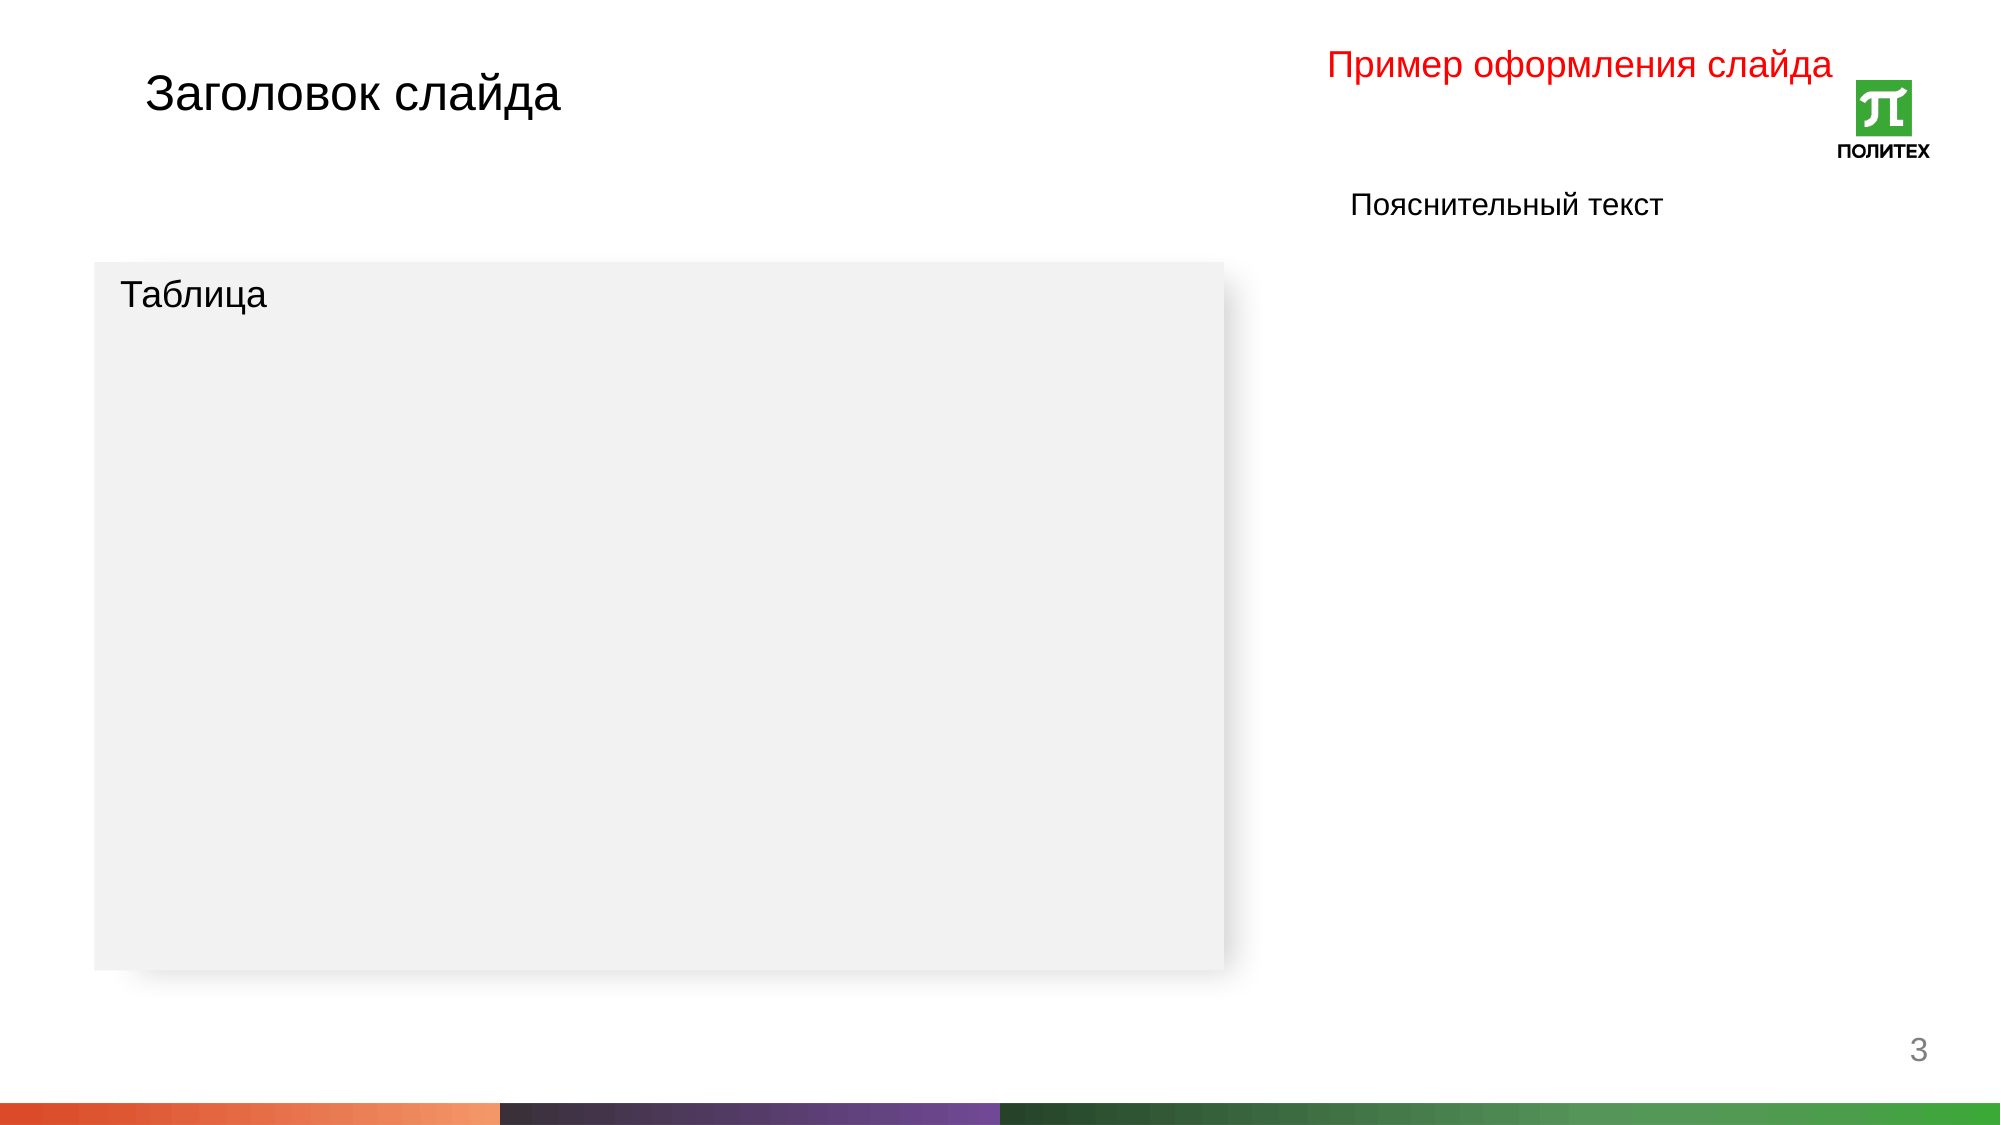

Пример оформления слайда
Заголовок слайда
Пояснительный текст
Таблица

3